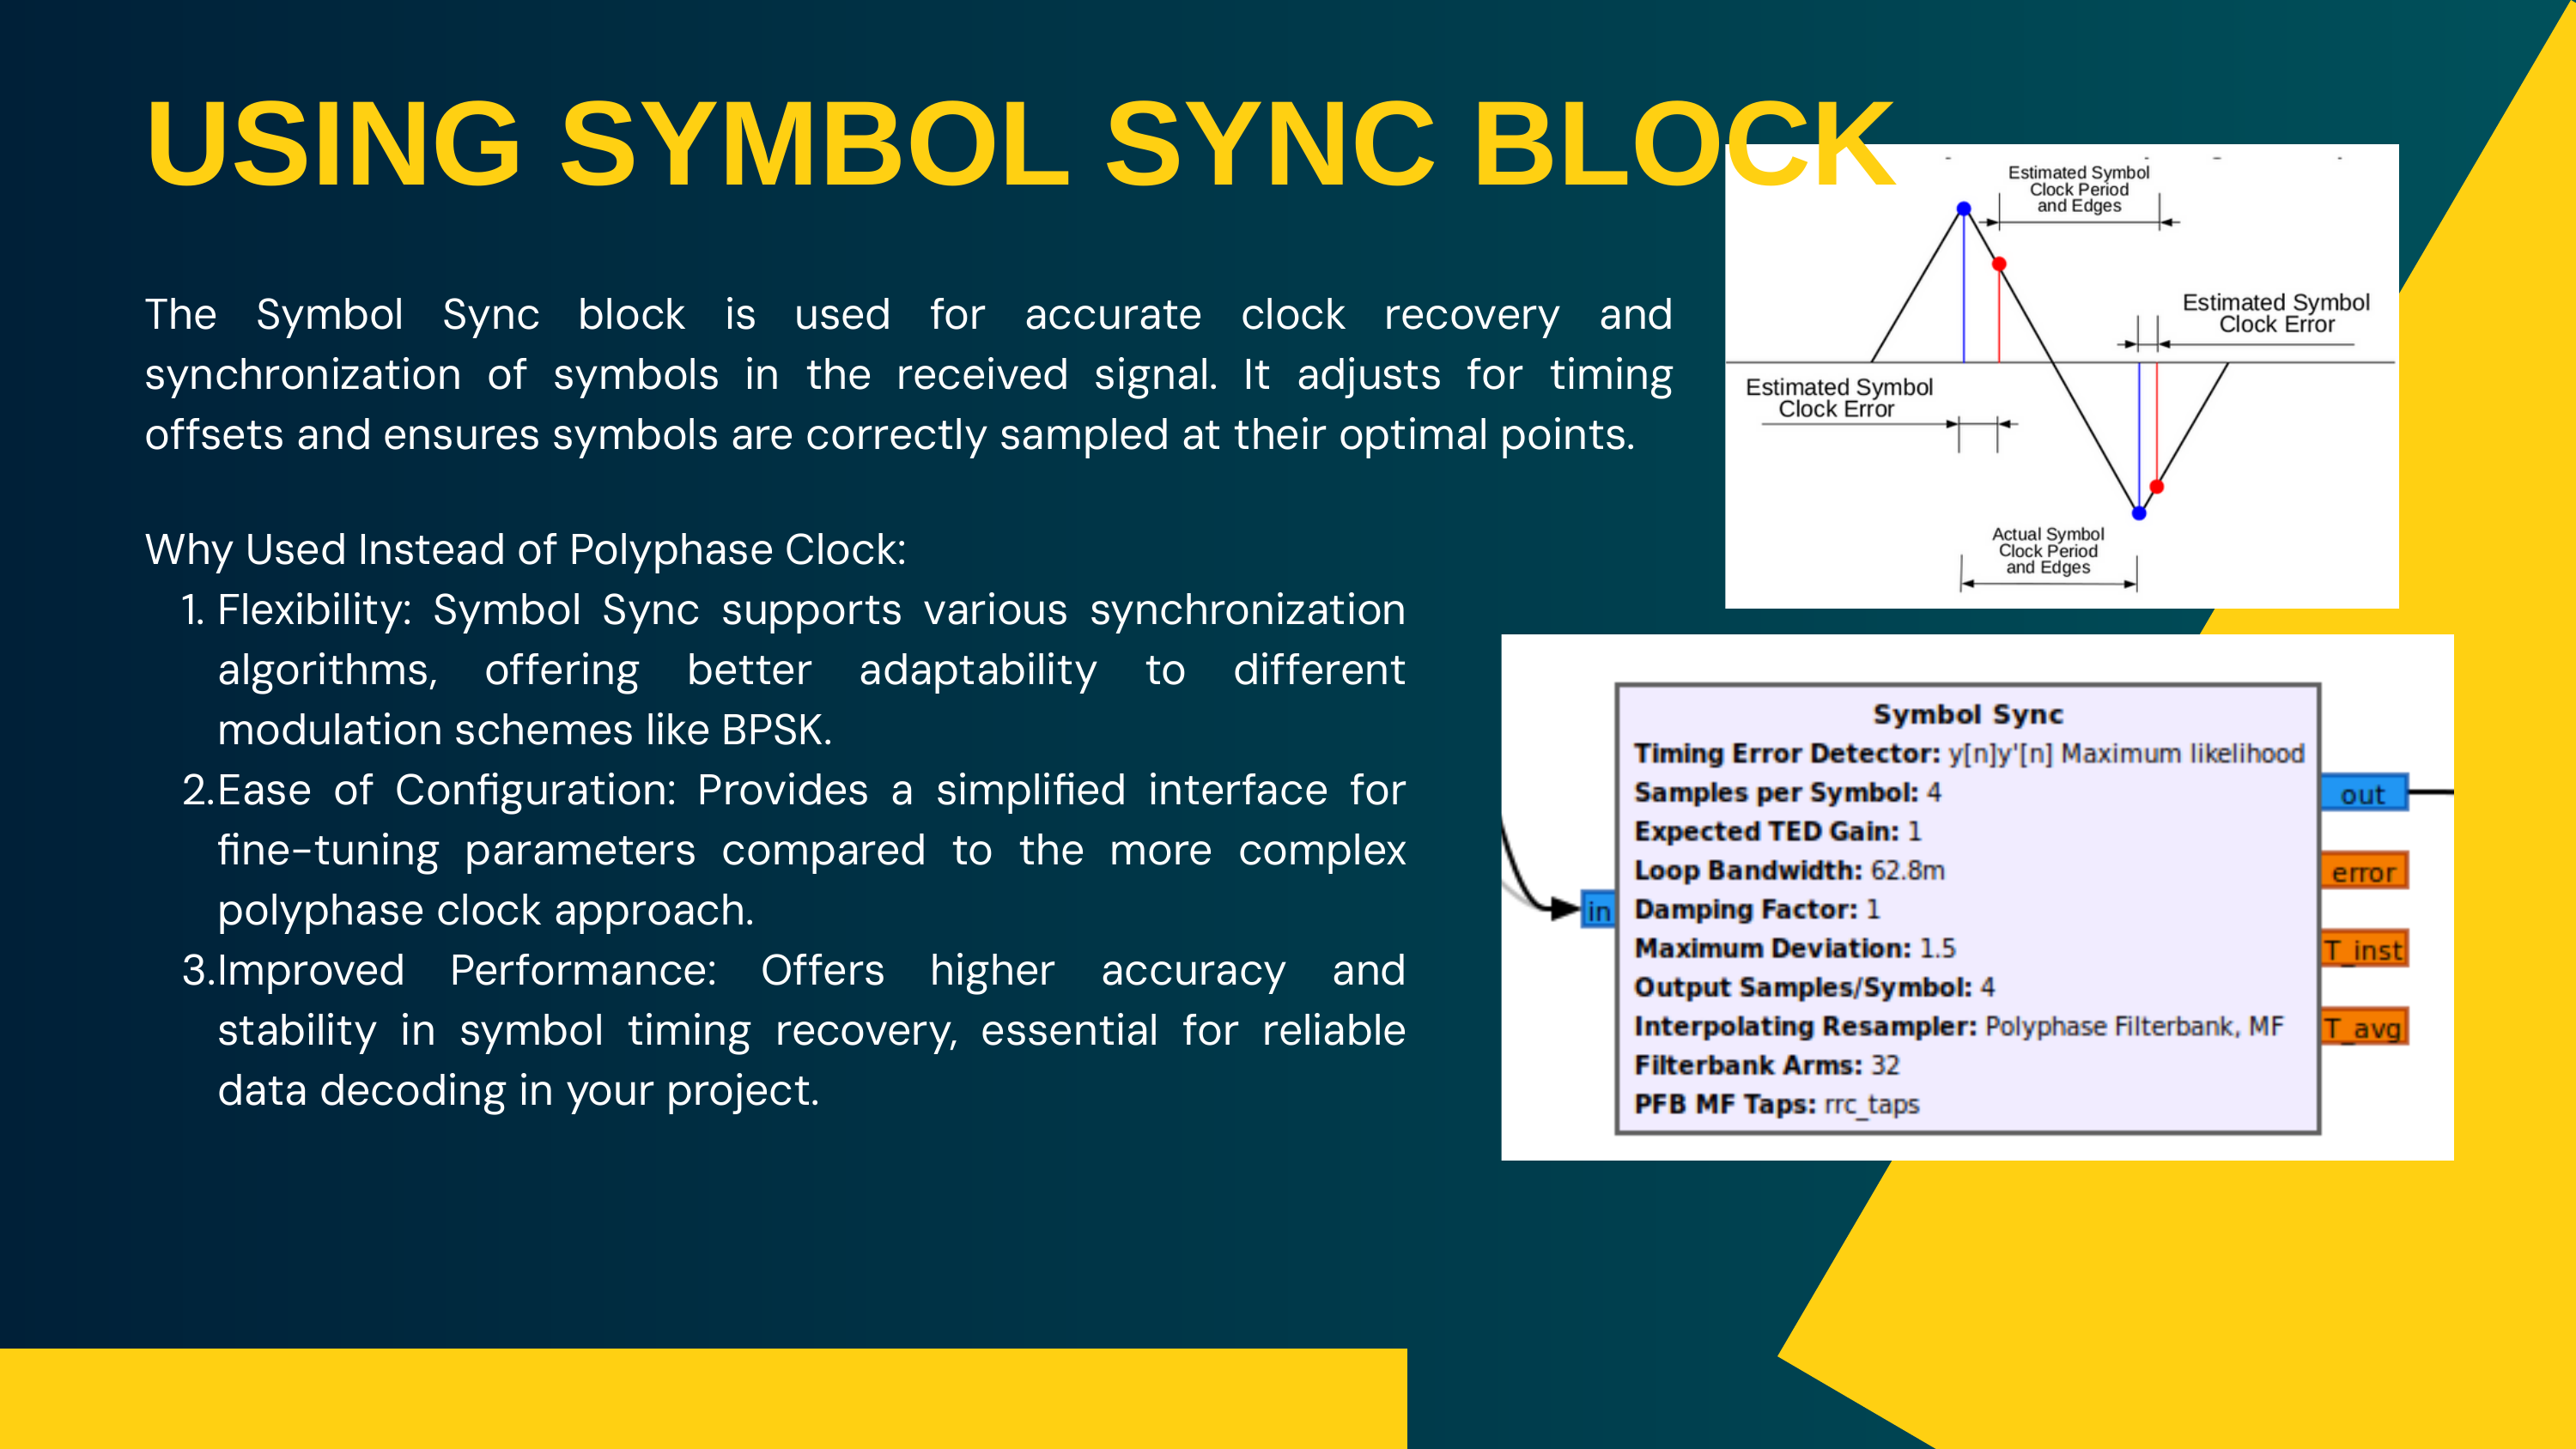

USING SYMBOL SYNC BLOCK

The Symbol Sync block is used for accurate clock recovery and synchronization of symbols in the received signal. It adjusts for timing offsets and ensures symbols are correctly sampled at their optimal points.
Why Used Instead of Polyphase Clock:
Flexibility: Symbol Sync supports various synchronization algorithms, offering better adaptability to different modulation schemes like BPSK.
Ease of Configuration: Provides a simplified interface for fine-tuning parameters compared to the more complex polyphase clock approach.
Improved Performance: Offers higher accuracy and stability in symbol timing recovery, essential for reliable data decoding in your project.